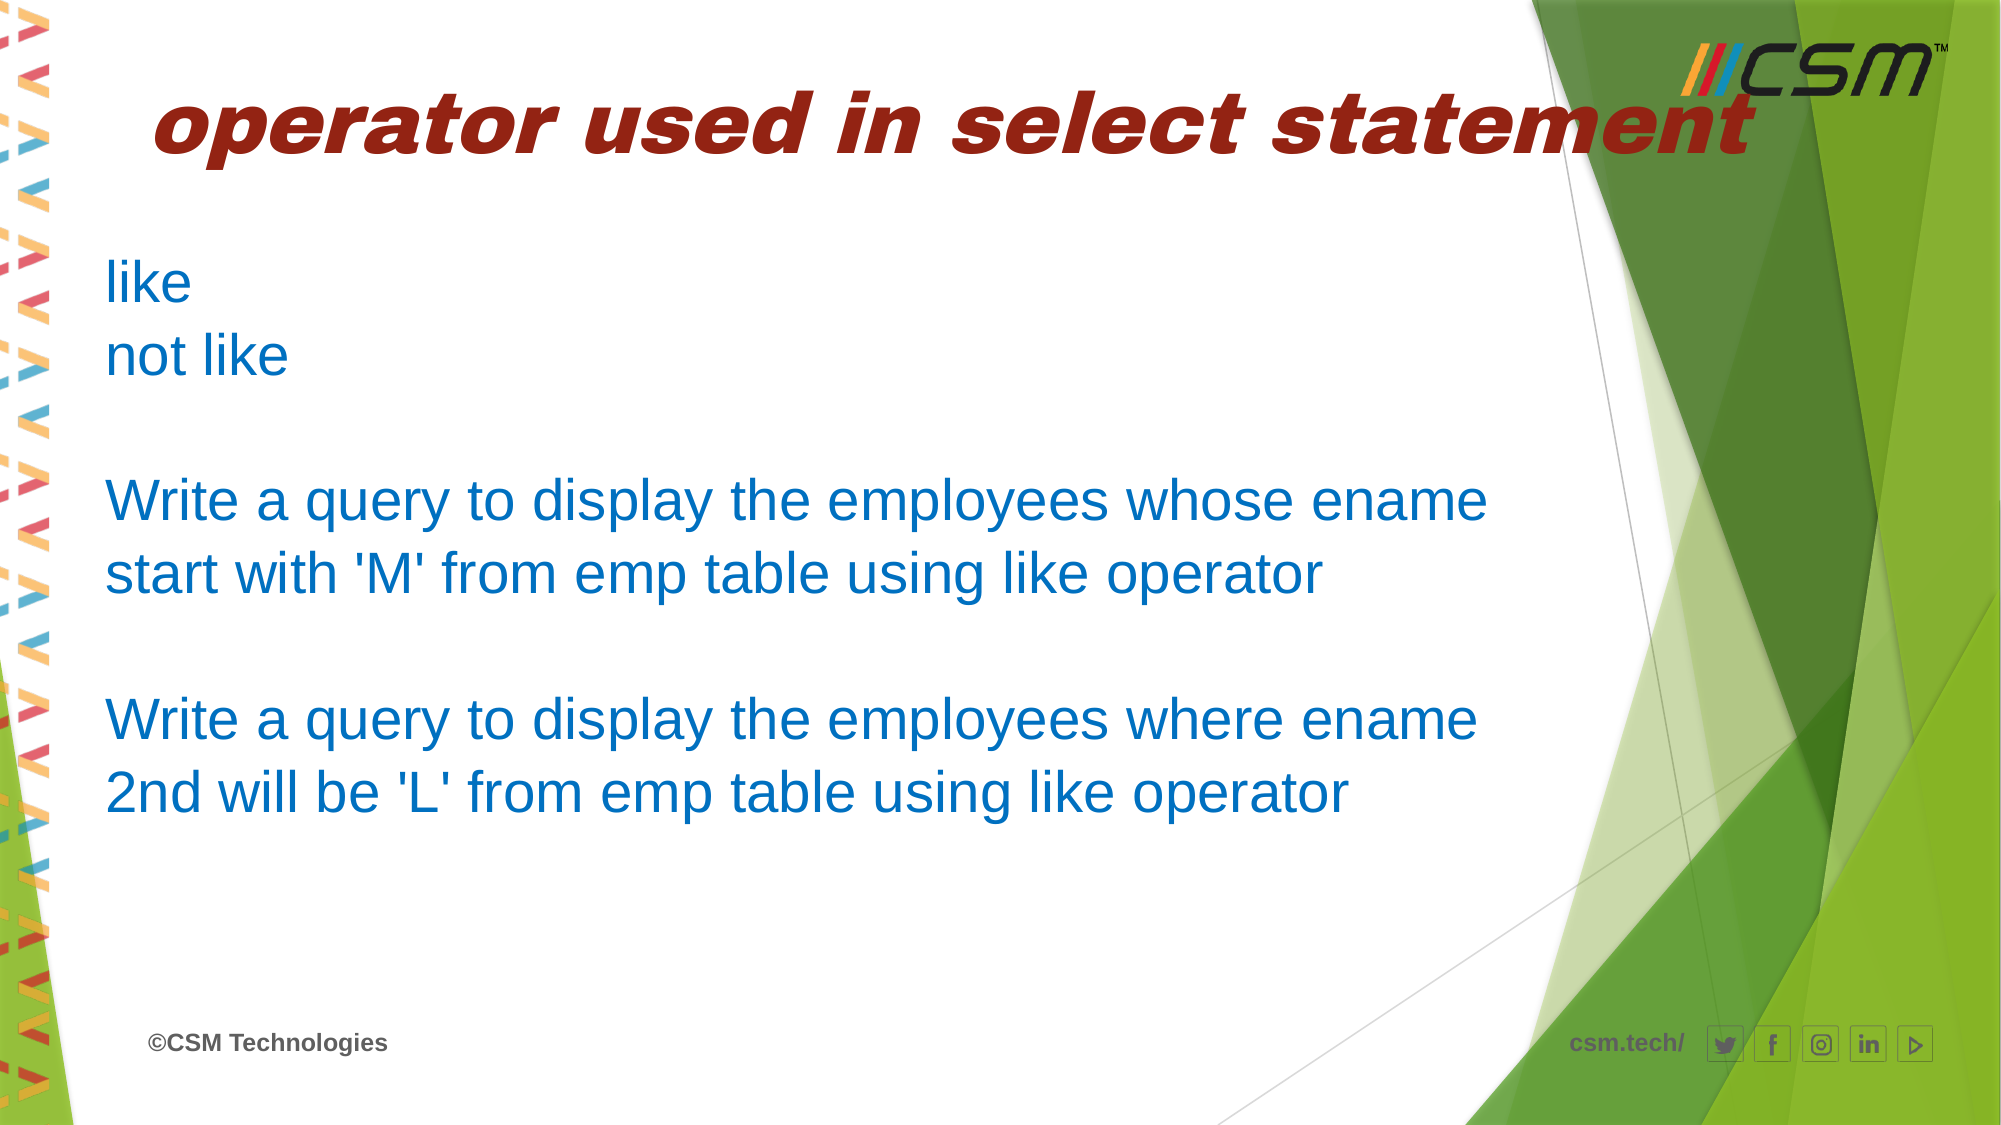

# operator used in select statement
like
not like

Write a query to display the employees whose ename
start with 'M' from emp table using like operator

Write a query to display the employees where ename
2nd will be 'L' from emp table using like operator